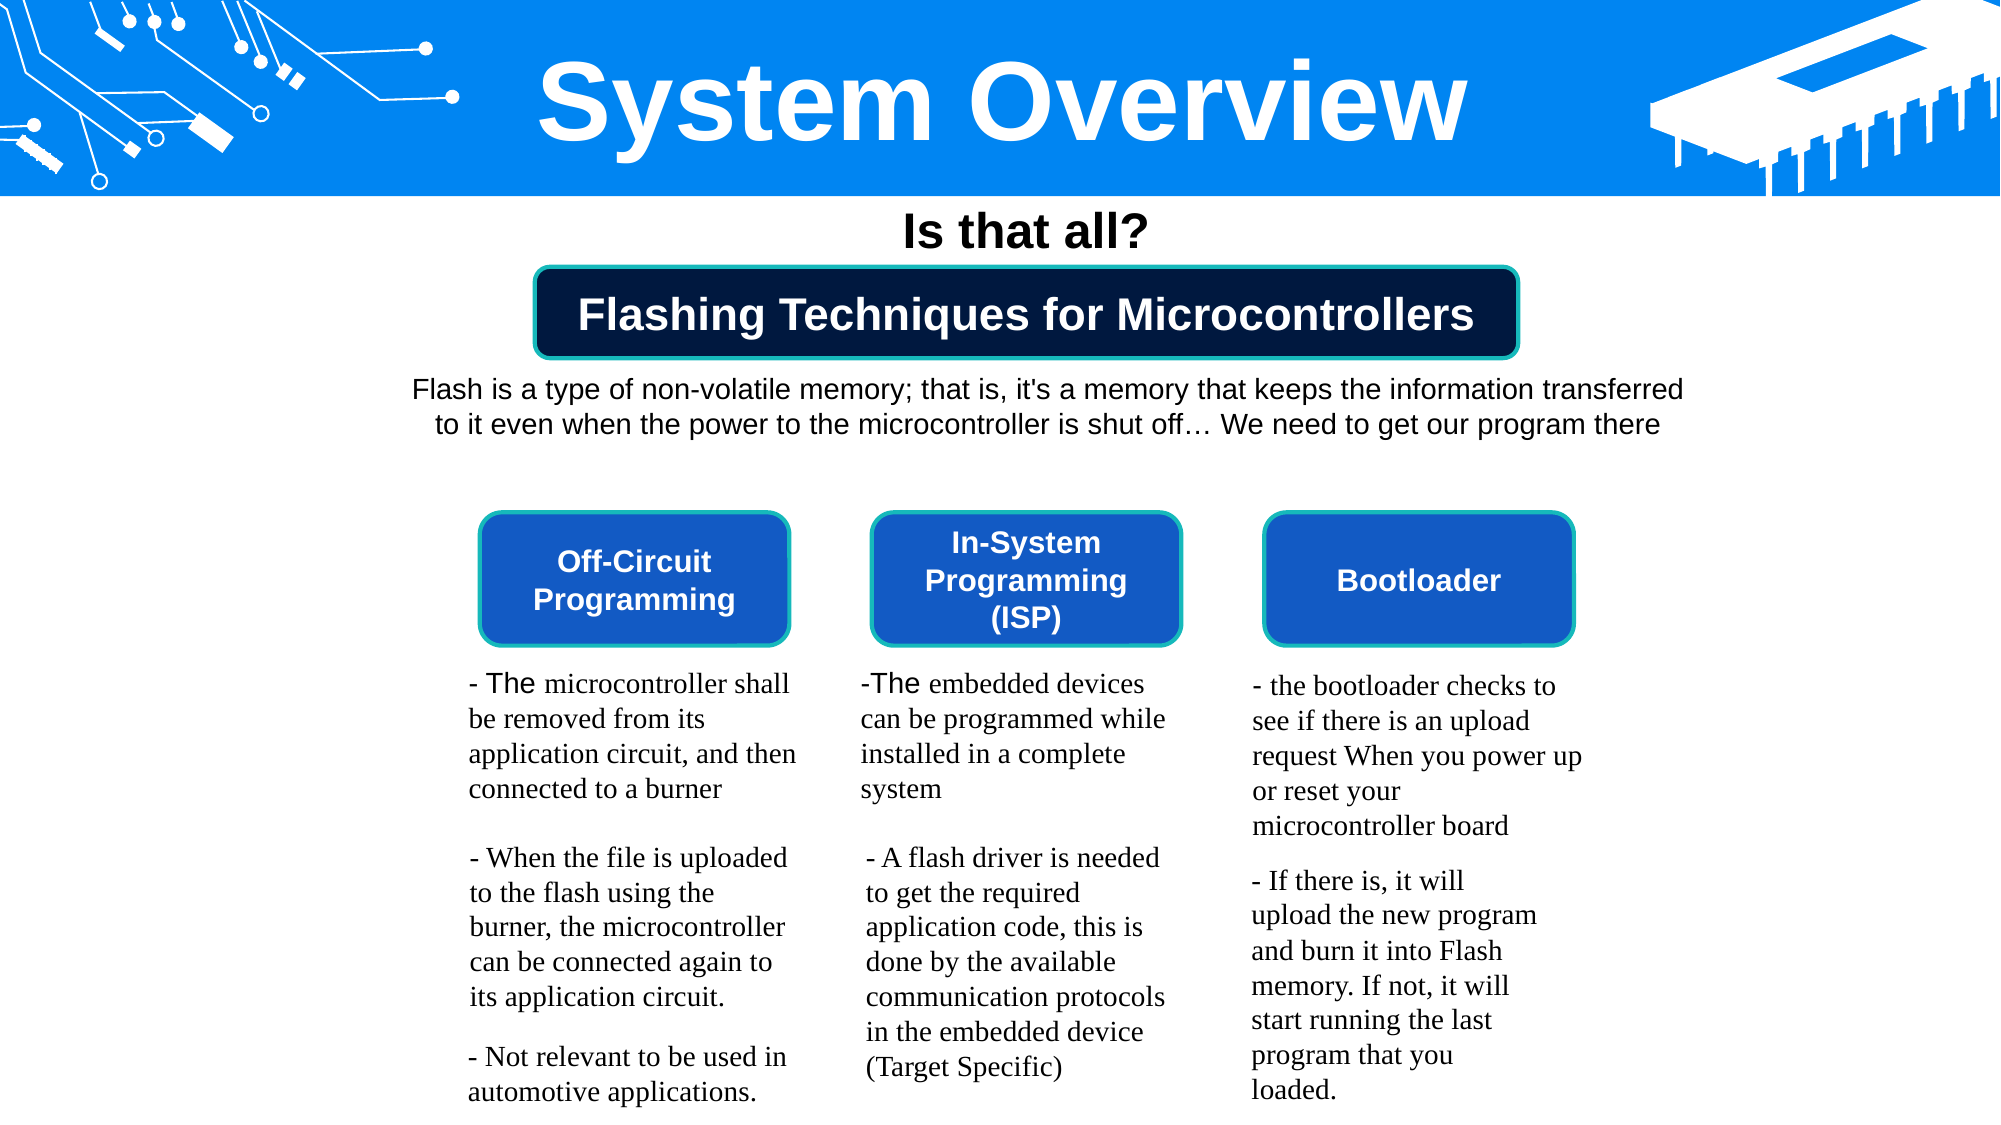

System Overview
Is that all?
Flashing Techniques for Microcontrollers
Flash is a type of non-volatile memory; that is, it's a memory that keeps the information transferred to it even when the power to the microcontroller is shut off… We need to get our program there
Off-Circuit Programming
- The microcontroller shall be removed from its application circuit, and then connected to a burner

In-System Programming
(ISP)
-The embedded devices can be programmed while installed in a complete system
Bootloader
- the bootloader checks to see if there is an upload request When you power up or reset your microcontroller board
- When the file is uploaded to the flash using the burner, the microcontroller can be connected again to its application circuit.
- A flash driver is needed to get the required application code, this is done by the available communication protocols in the embedded device (Target Specific)
- If there is, it will upload the new program and burn it into Flash memory. If not, it will start running the last program that you loaded.
- Not relevant to be used in automotive applications.